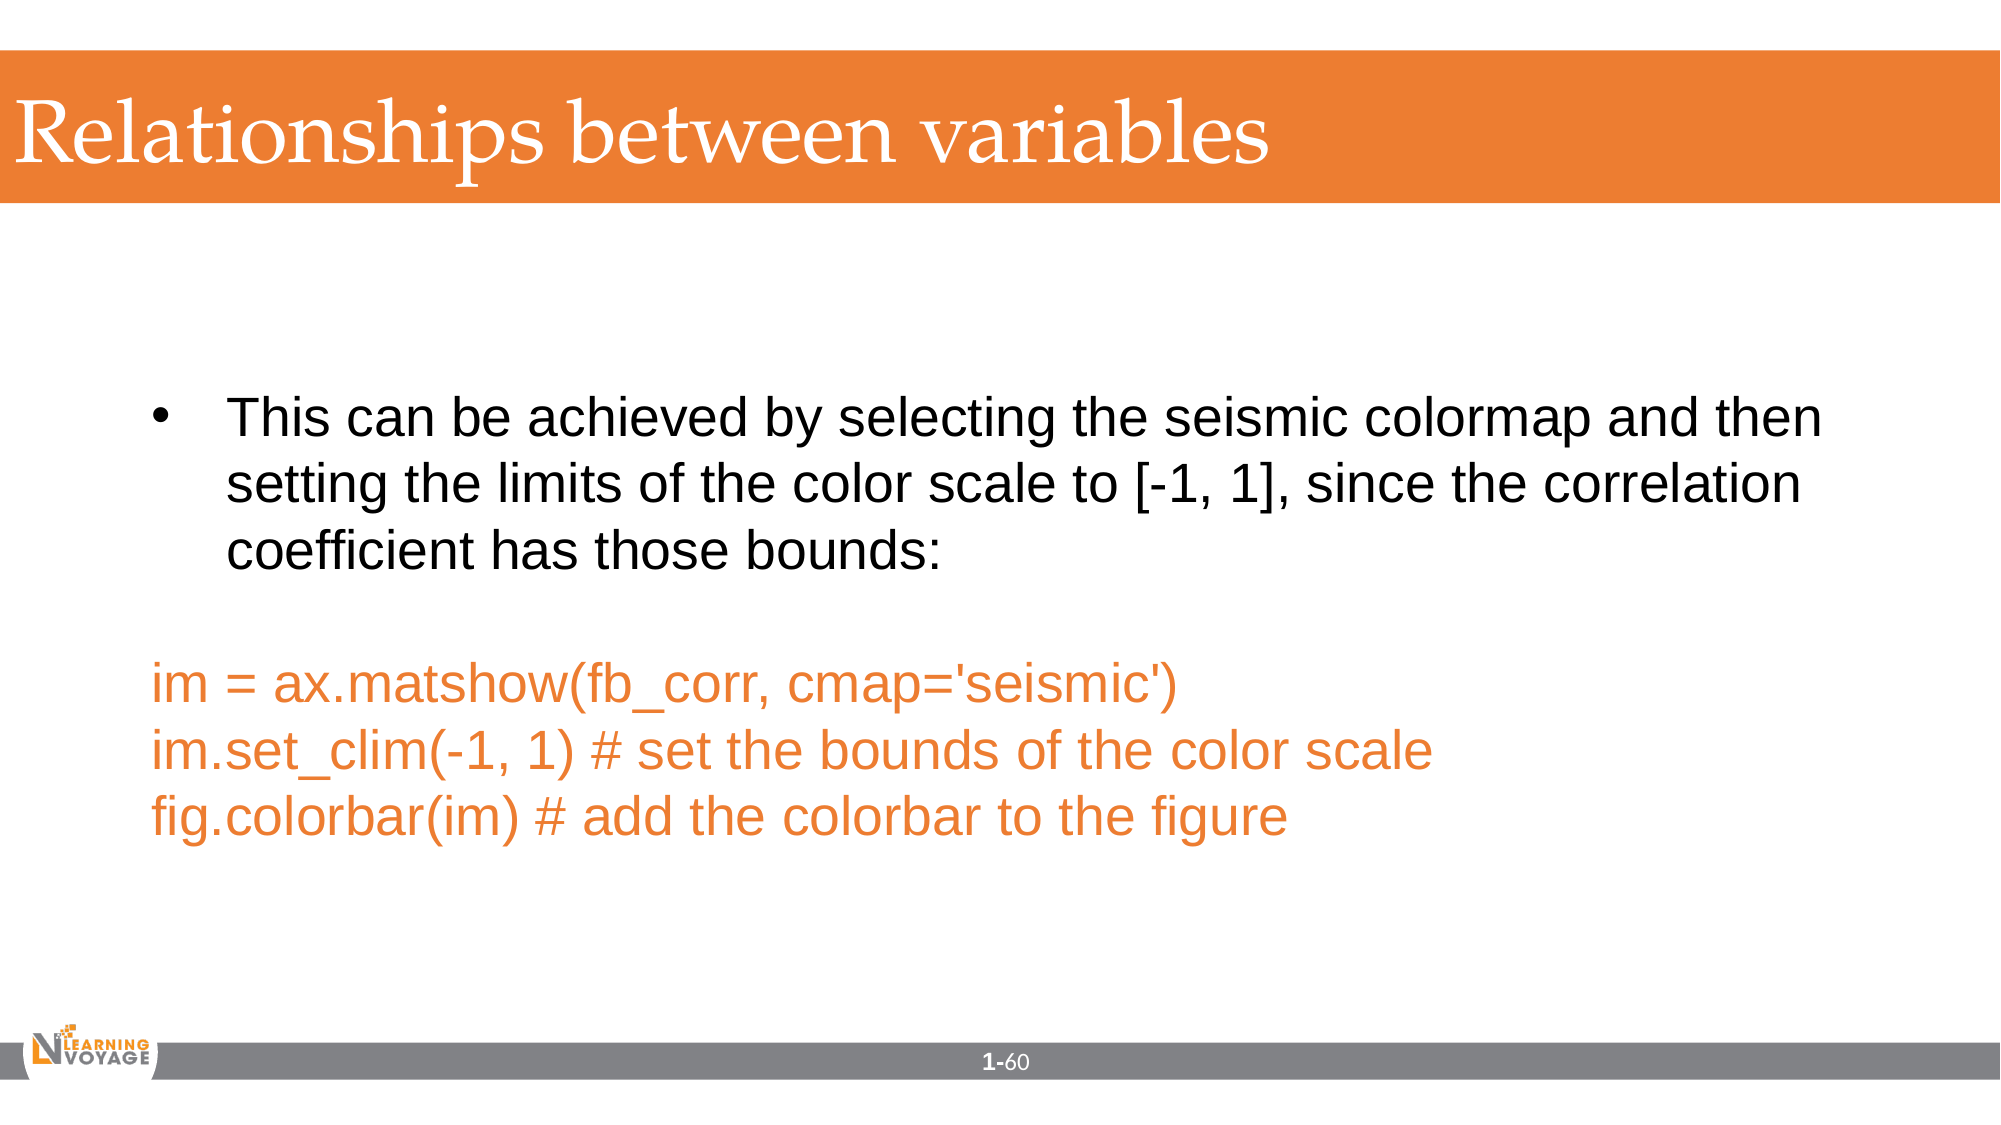

Relationships between variables
This can be achieved by selecting the seismic colormap and then setting the limits of the color scale to [-1, 1], since the correlation coefficient has those bounds:

im = ax.matshow(fb_corr, cmap='seismic')
im.set_clim(-1, 1) # set the bounds of the color scale
fig.colorbar(im) # add the colorbar to the figure
1-60